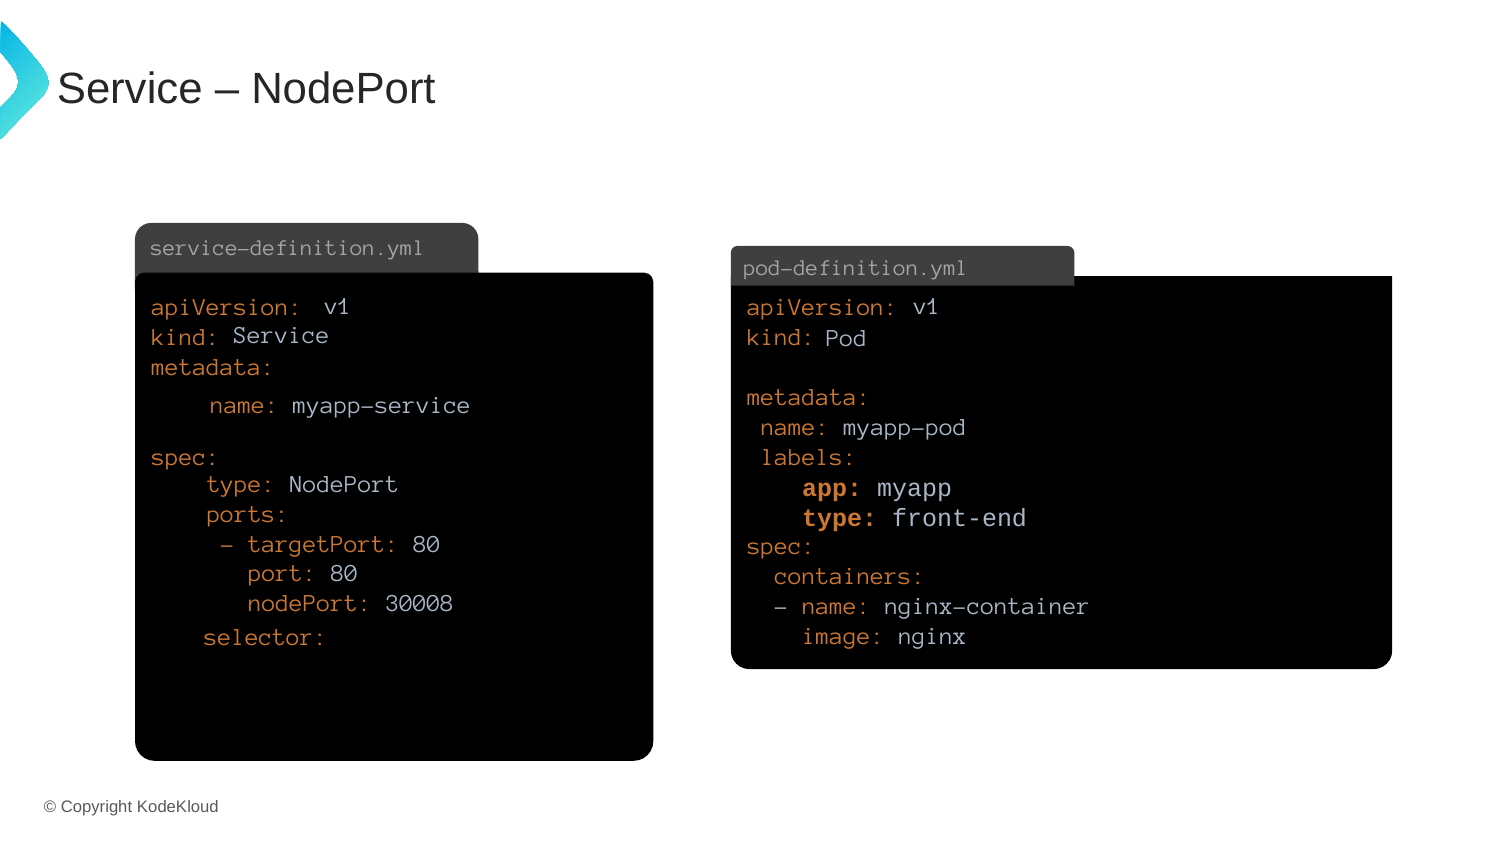

# Service – NodePort
service-definition.yml

pod-definition.yml
apiVersion:
kind:
metadata:

spec:

apiVersion:
kind:

metadata:
 name: myapp-pod
 labels:

spec:
  containers:
  - name: nginx-container
    image: nginx
v1
v1
Service
Pod
name: myapp-service
    app: myapp
    type: front-end
type: NodePort
ports:
 - targetPort: 80
   port: 80
   nodePort: 30008

selector: